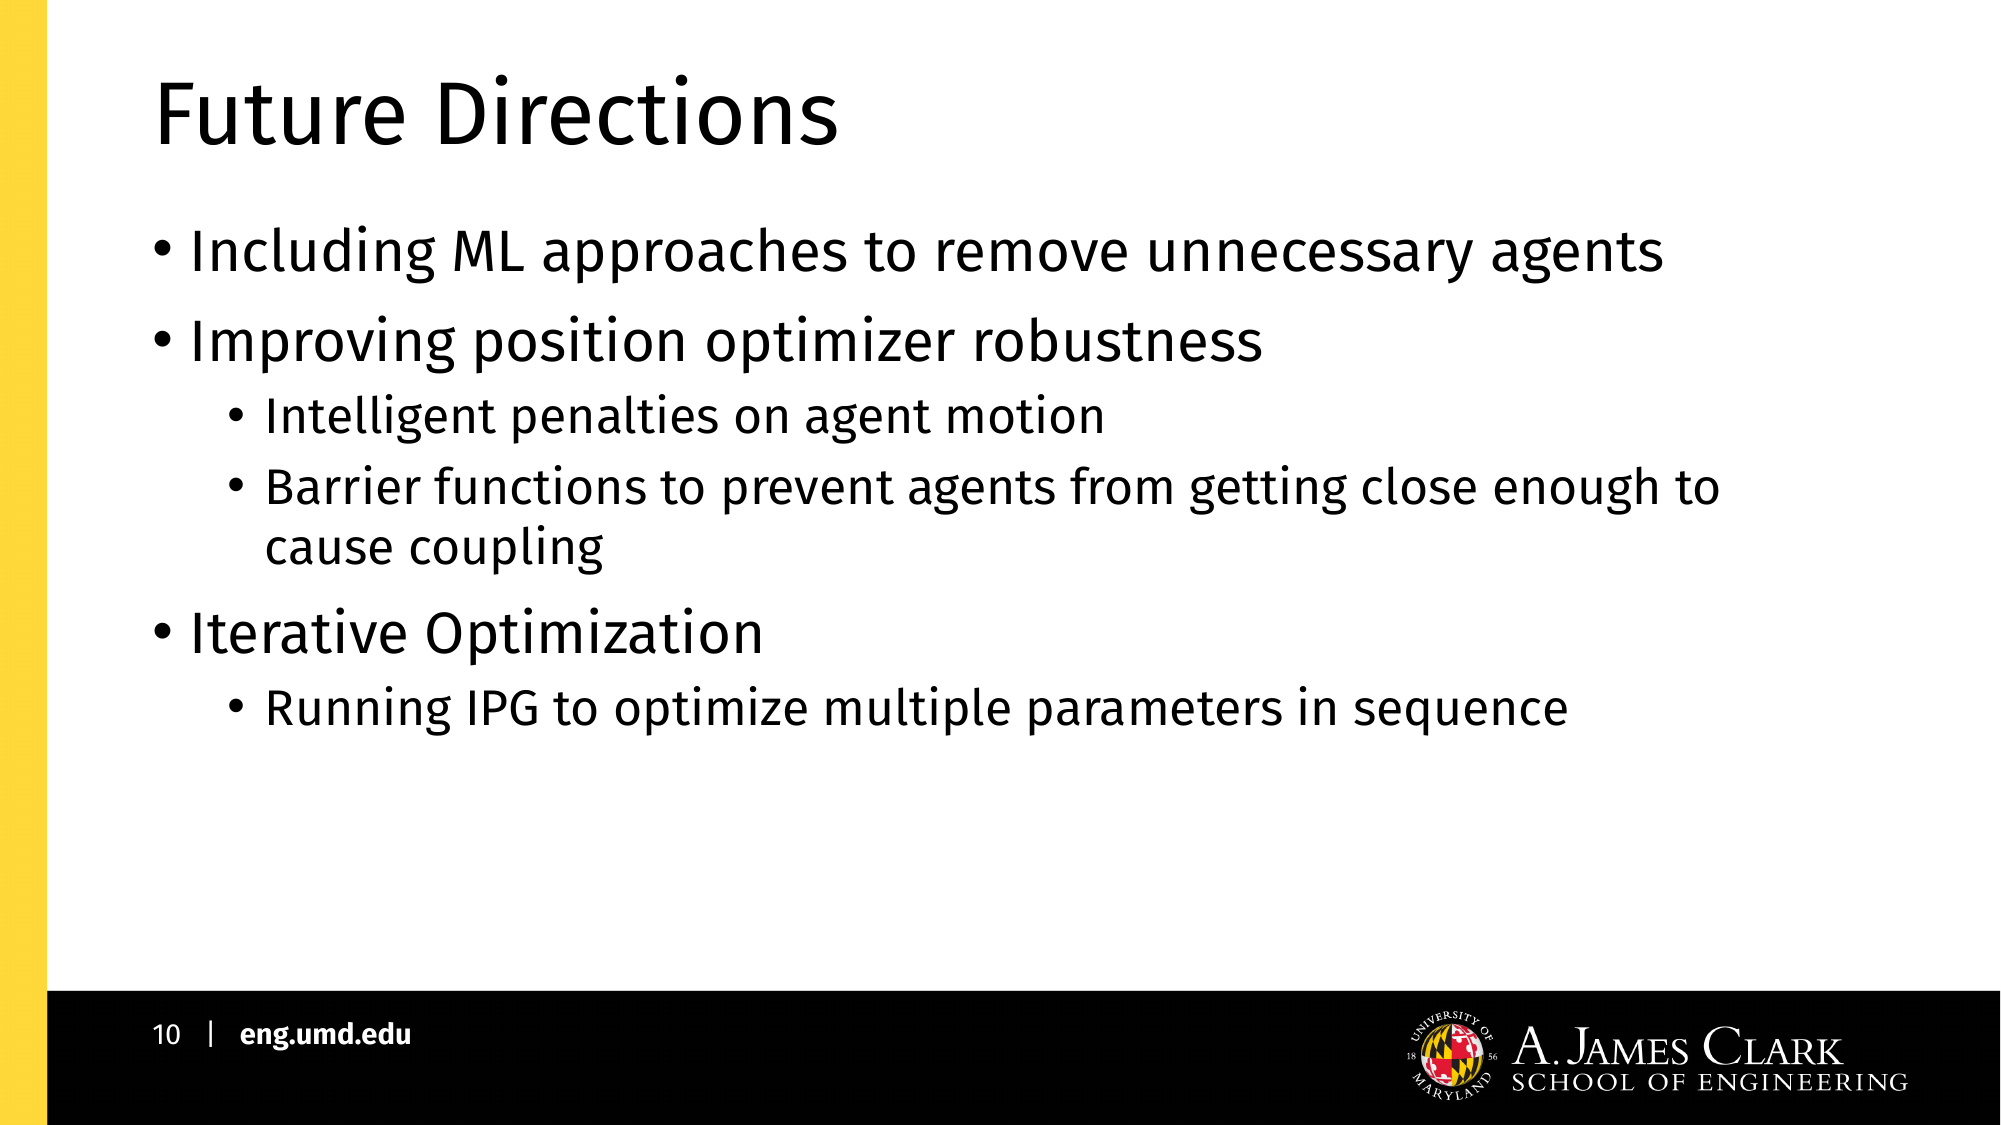

# Future Directions
Including ML approaches to remove unnecessary agents
Improving position optimizer robustness
Intelligent penalties on agent motion
Barrier functions to prevent agents from getting close enough to cause coupling
Iterative Optimization
Running IPG to optimize multiple parameters in sequence
10   |   eng.umd.edu